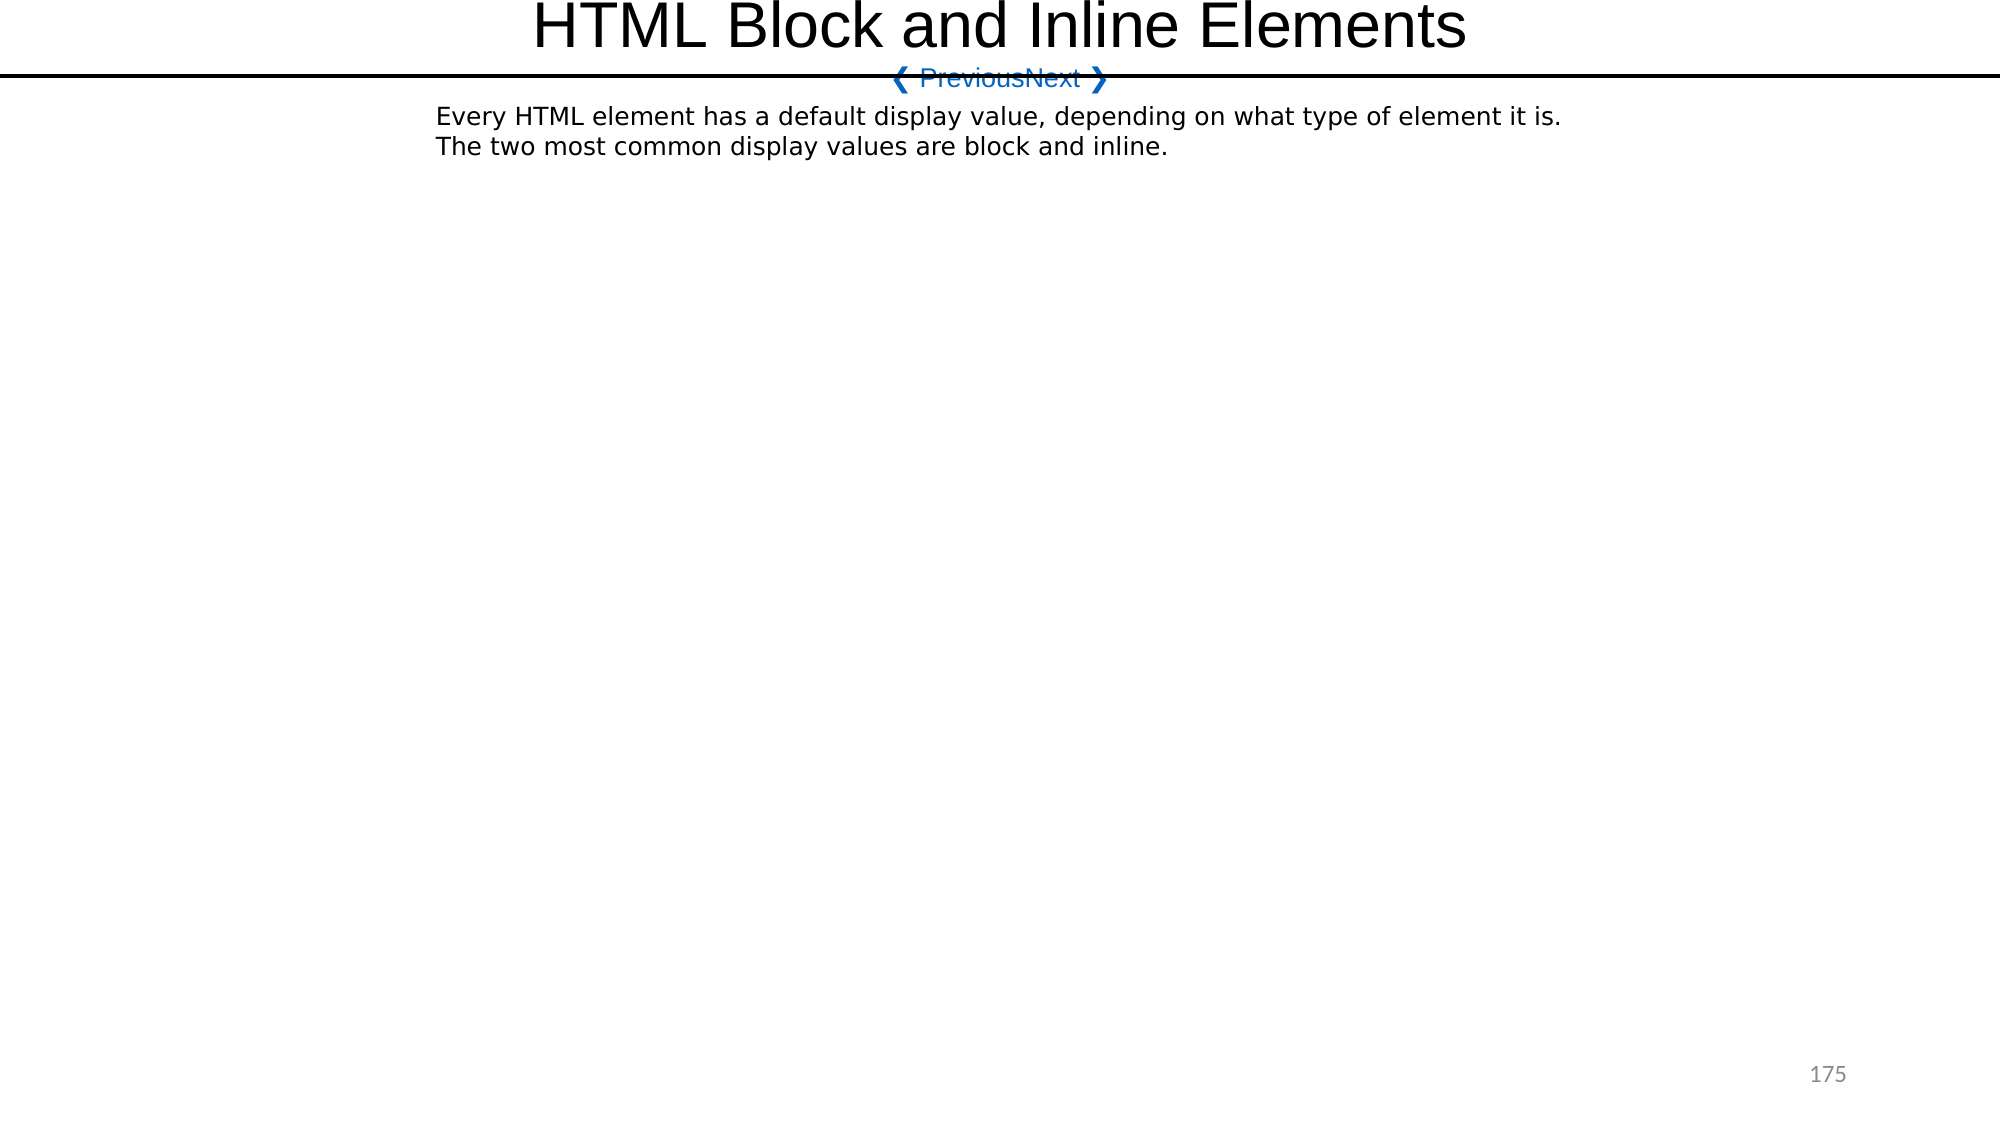

HTML Block and Inline Elements
❮ PreviousNext ❯
#

Every HTML element has a default display value, depending on what type of element it is.
The two most common display values are block and inline.

175